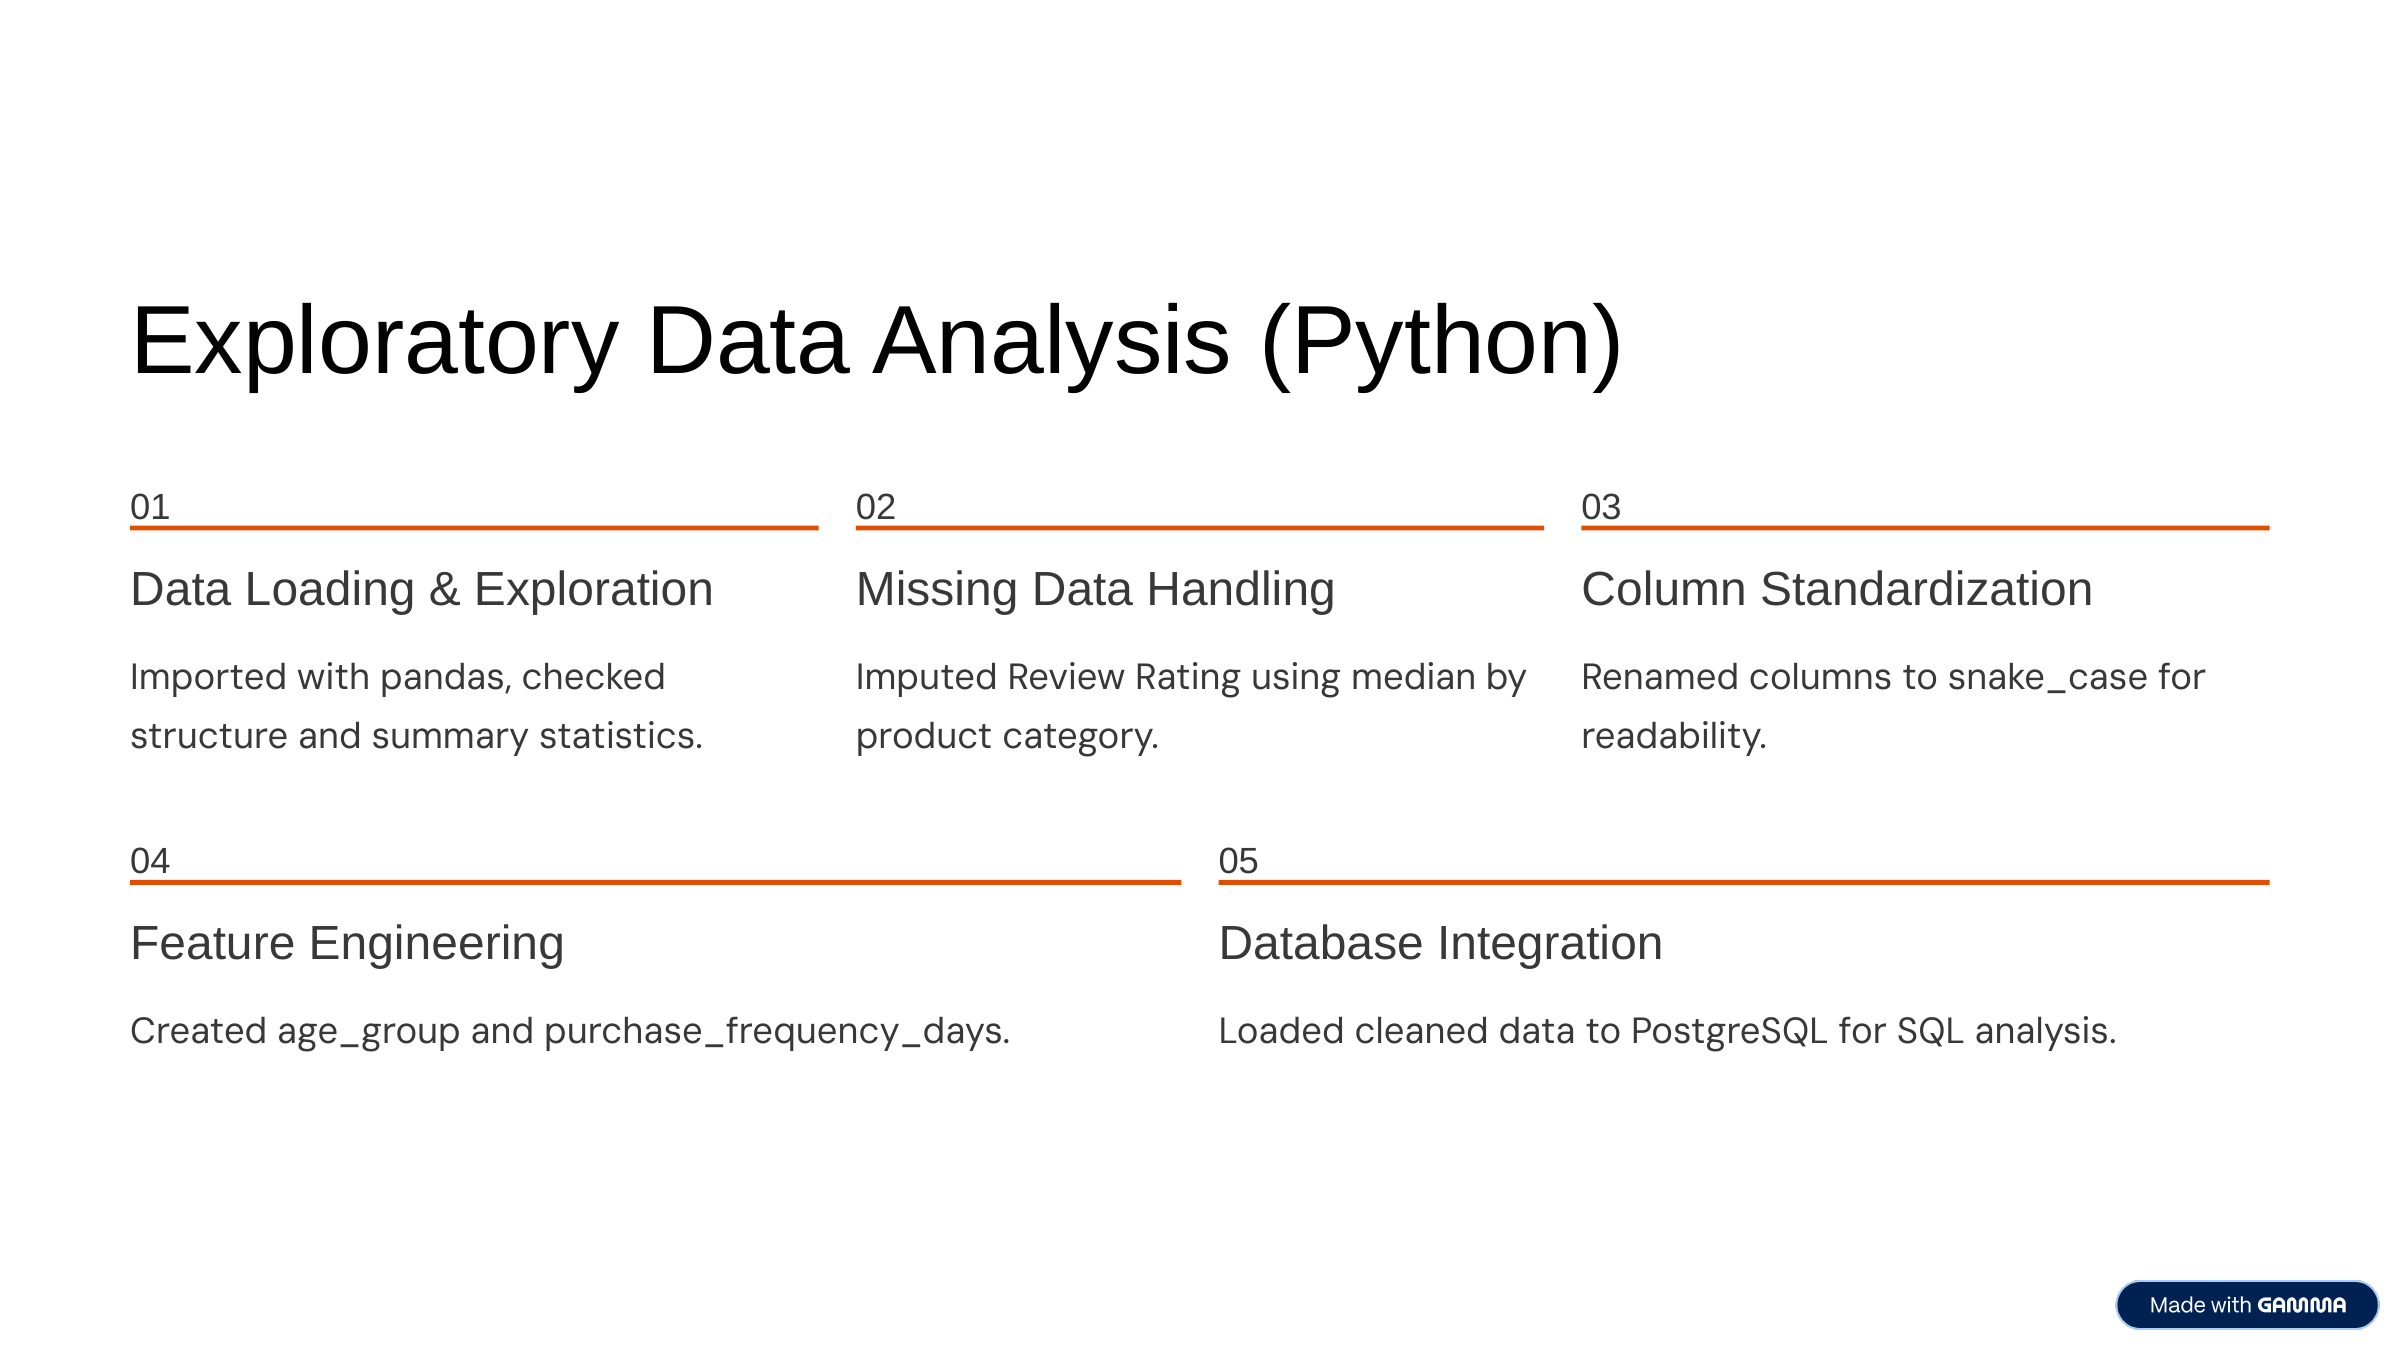

Exploratory Data Analysis (Python)
01
02
03

Data Loading & Exploration
Missing Data Handling
Column Standardization
Imported with pandas, checked structure and summary statistics.
Imputed Review Rating using median by product category.
Renamed columns to snake_case for readability.
04
05

Feature Engineering
Database Integration
Created age_group and purchase_frequency_days.
Loaded cleaned data to PostgreSQL for SQL analysis.